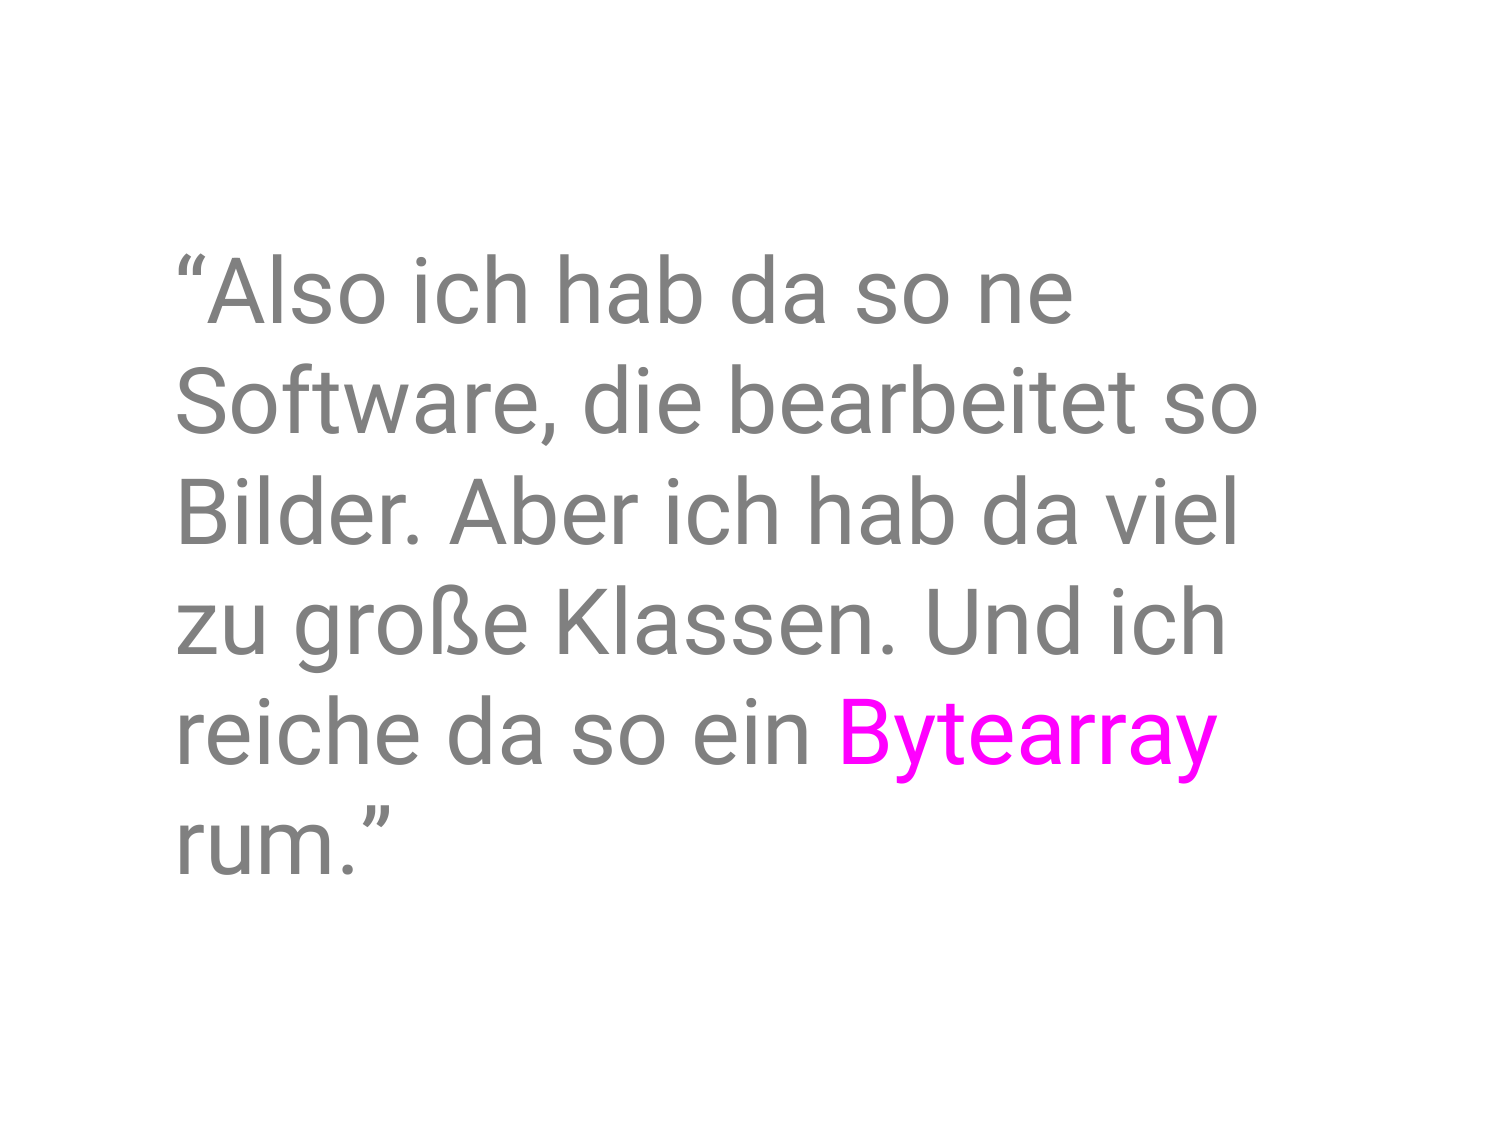

# “Also ich hab da so ne Software, die bearbeitet so Bilder. Aber ich hab da viel zu große Klassen. Und ich reiche da so ein Bytearray rum.”